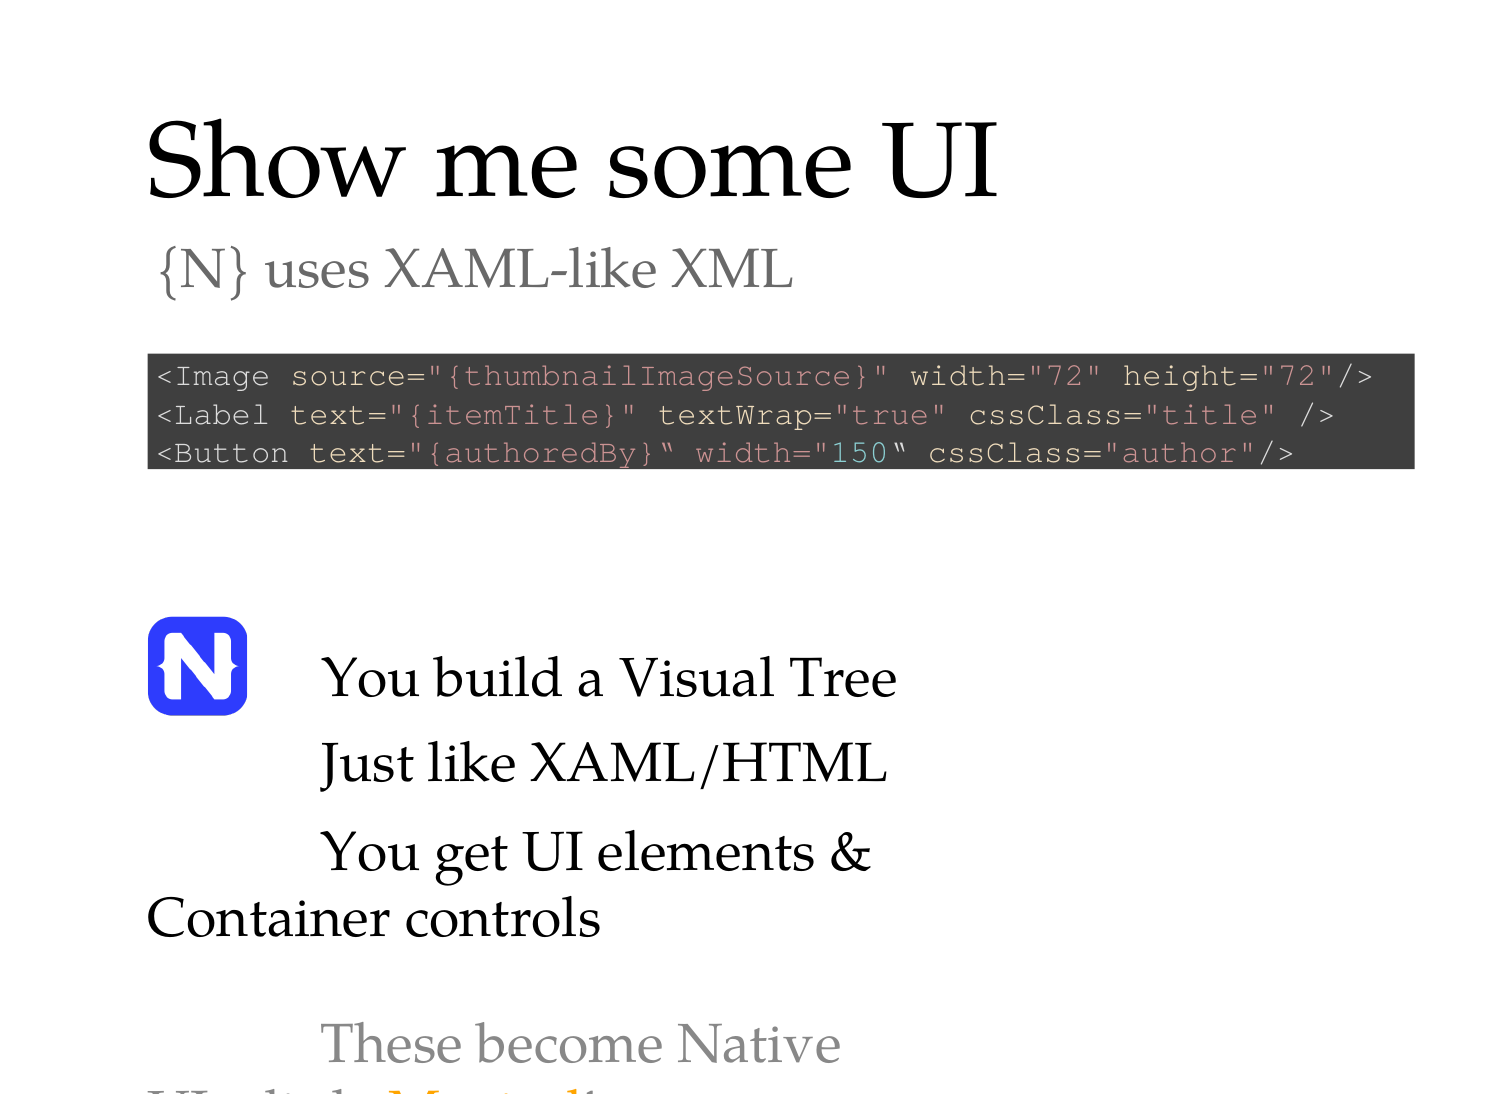

# Show me some UI
{N} uses XAML-like XML
<Image source="{thumbnailImageSource}" width="72" height="72"/>
<Label text="{itemTitle}" textWrap="true" cssClass="title" />
<Button text="{authoredBy}“ width="150“ cssClass="author"/>

You build a Visual Tree Just like XAML/HTML
You get UI elements & Container controls

These become Native UI .. little Magical!